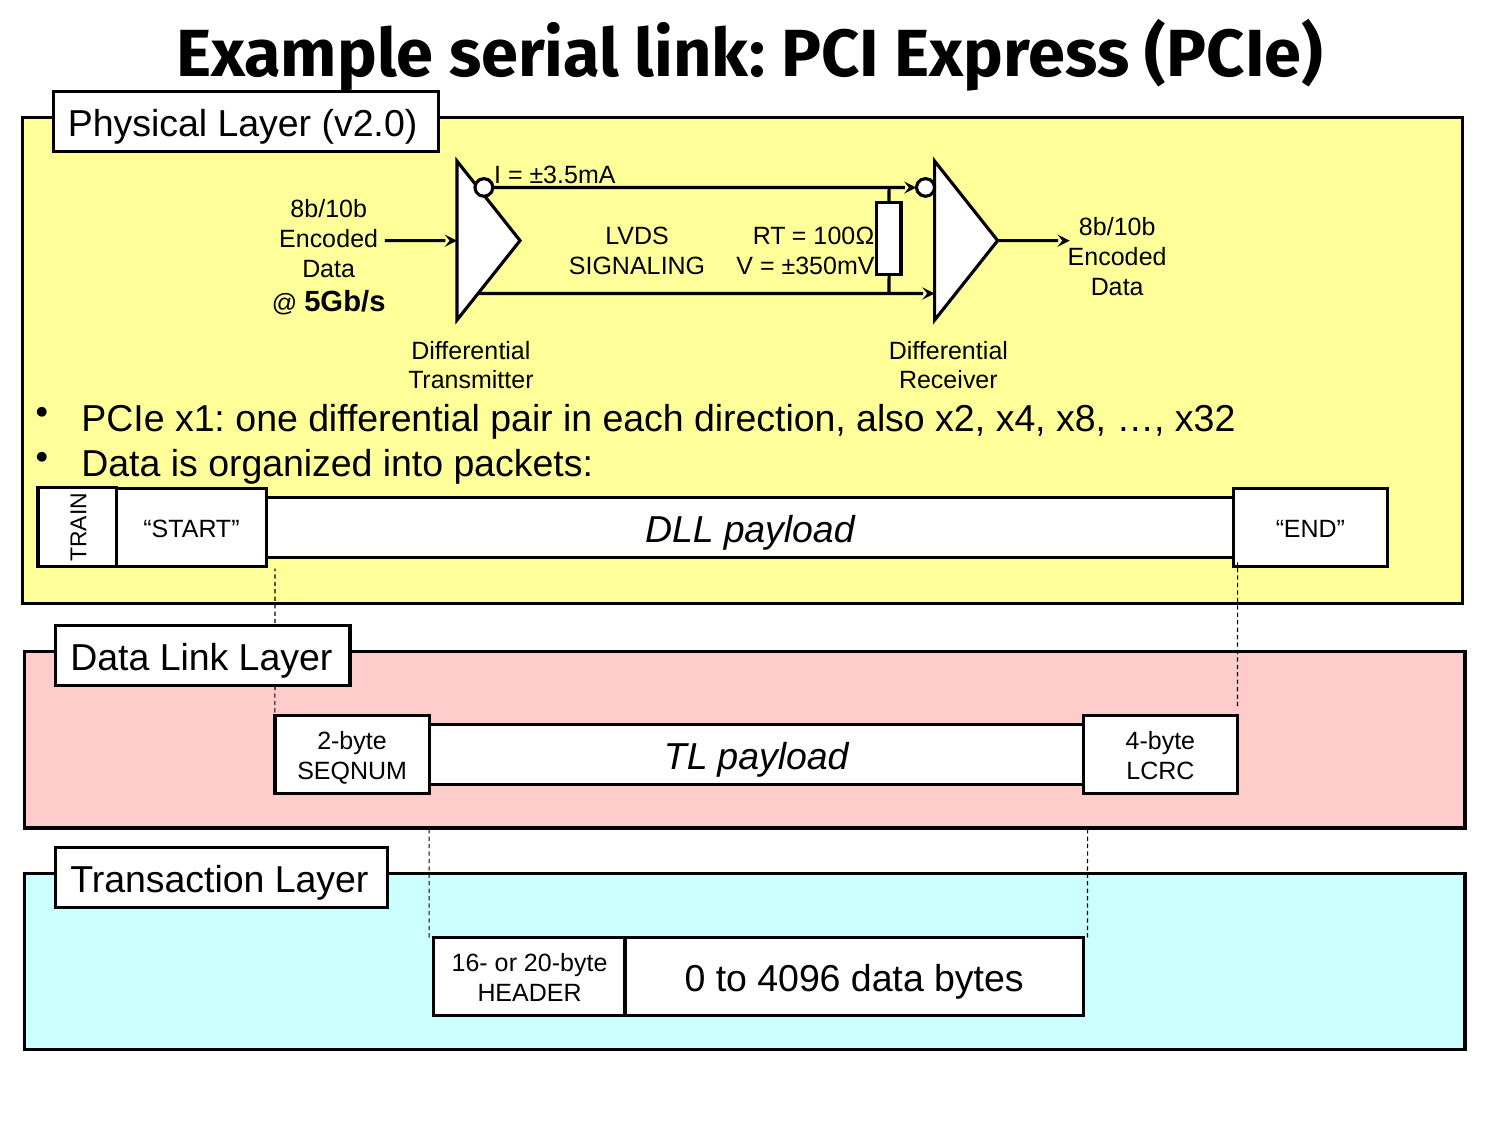

# Example serial link: PCI Express (PCIe)
Physical Layer (v2.0)

I = ±3.5mA

8b/10b
Encoded
Data
@ 5Gb/s

8b/10b
Encoded
Data

RT = 100Ω
V = ±350mV
LVDS
SIGNALING

Differential
Transmitter
Differential
Receiver
 PCIe x1: one differential pair in each direction, also x2, x4, x8, …, x32
 Data is organized into packets:
TRAIN
“START”
DLL payload
“END”

Data Link Layer

2-byte
SEQNUM
TL payload
4-byte
LCRC

Transaction Layer

16- or 20-byte
HEADER
0 to 4096 data bytes